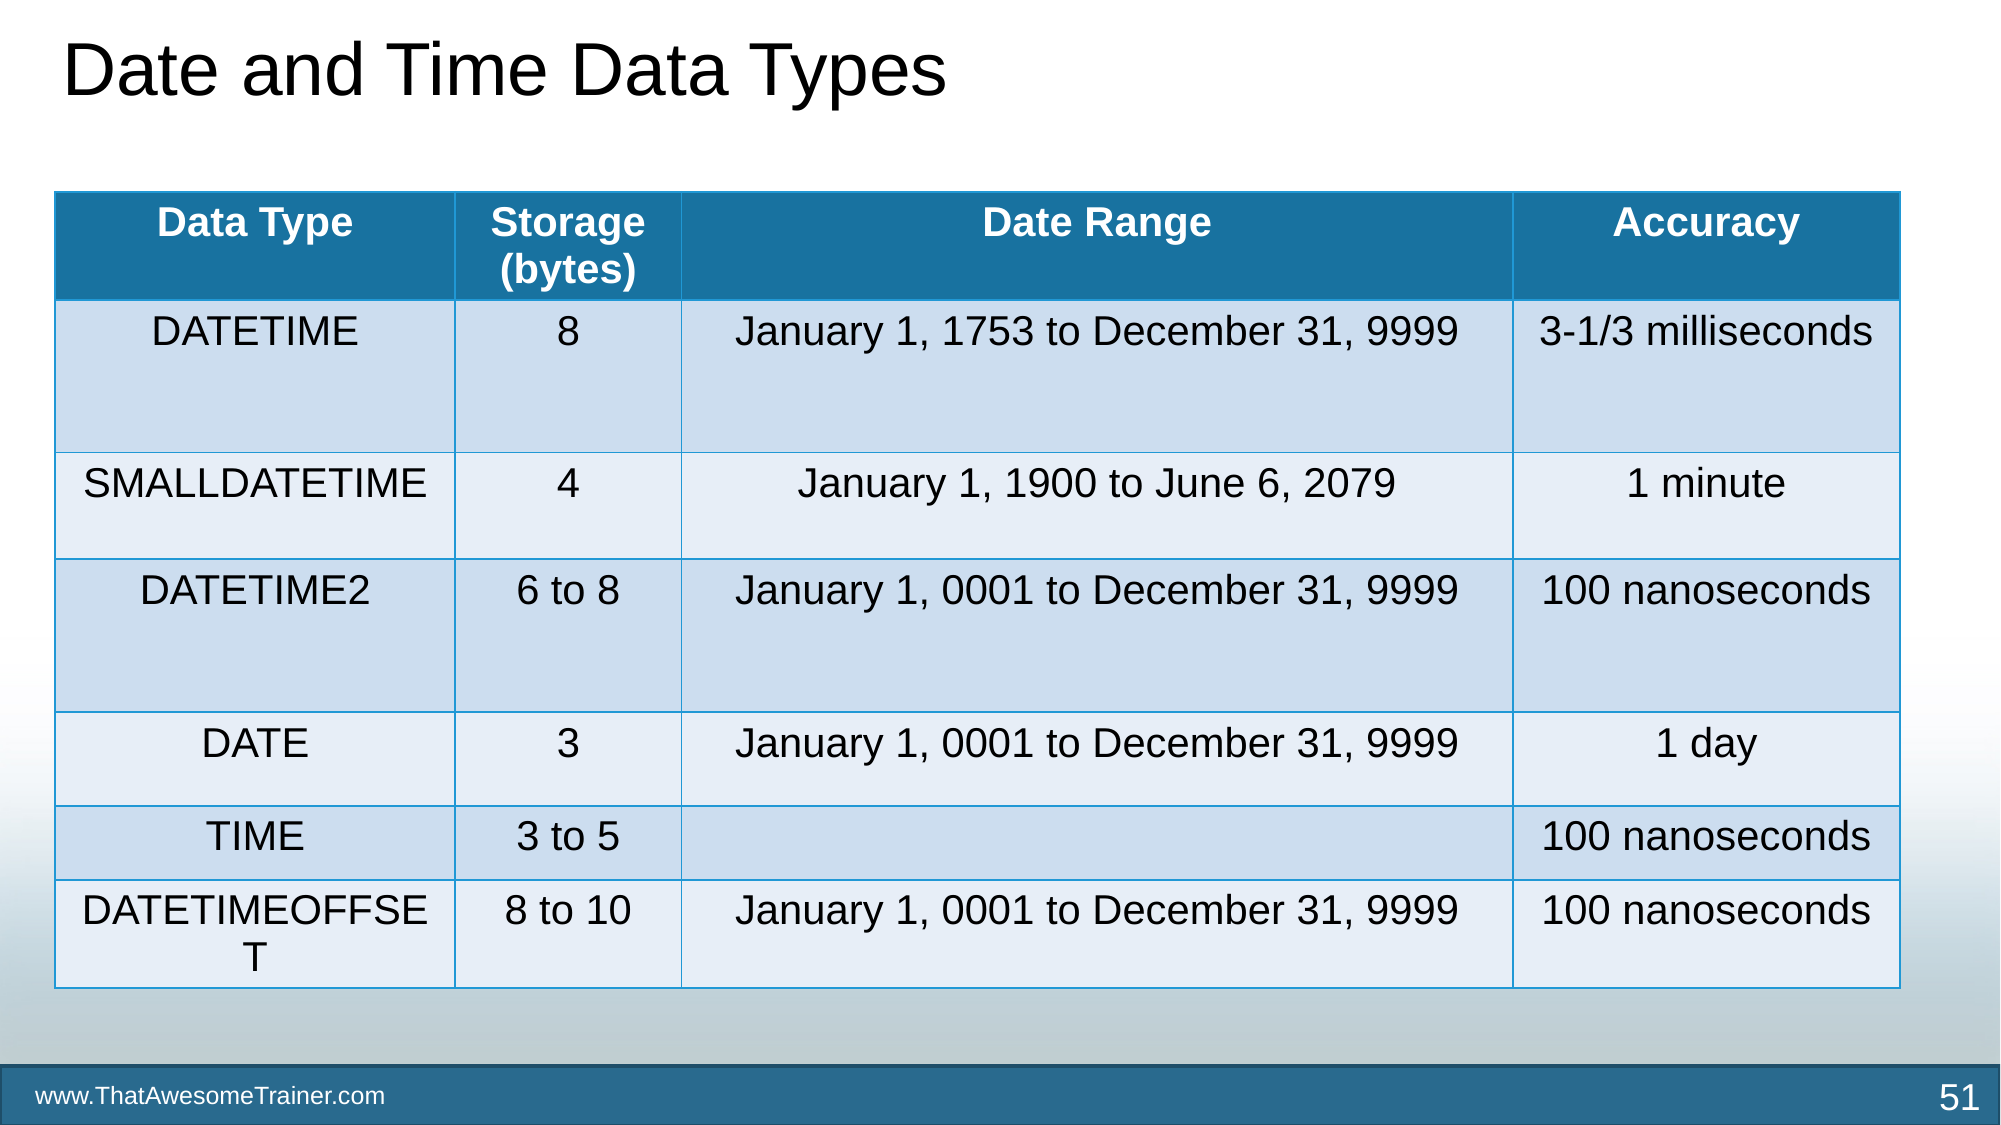

Date and Time Data Types

| Data Type | Storage (bytes) | Date Range | Accuracy |
| --- | --- | --- | --- |
| DATETIME | 8 | January 1, 1753 to December 31, 9999 | 3-1/3 milliseconds |
| SMALLDATETIME | 4 | January 1, 1900 to June 6, 2079 | 1 minute |
| DATETIME2 | 6 to 8 | January 1, 0001 to December 31, 9999 | 100 nanoseconds |
| DATE | 3 | January 1, 0001 to December 31, 9999 | 1 day |
| TIME | 3 to 5 |  | 100 nanoseconds |
| DATETIMEOFFSET | 8 to 10 | January 1, 0001 to December 31, 9999 | 100 nanoseconds |